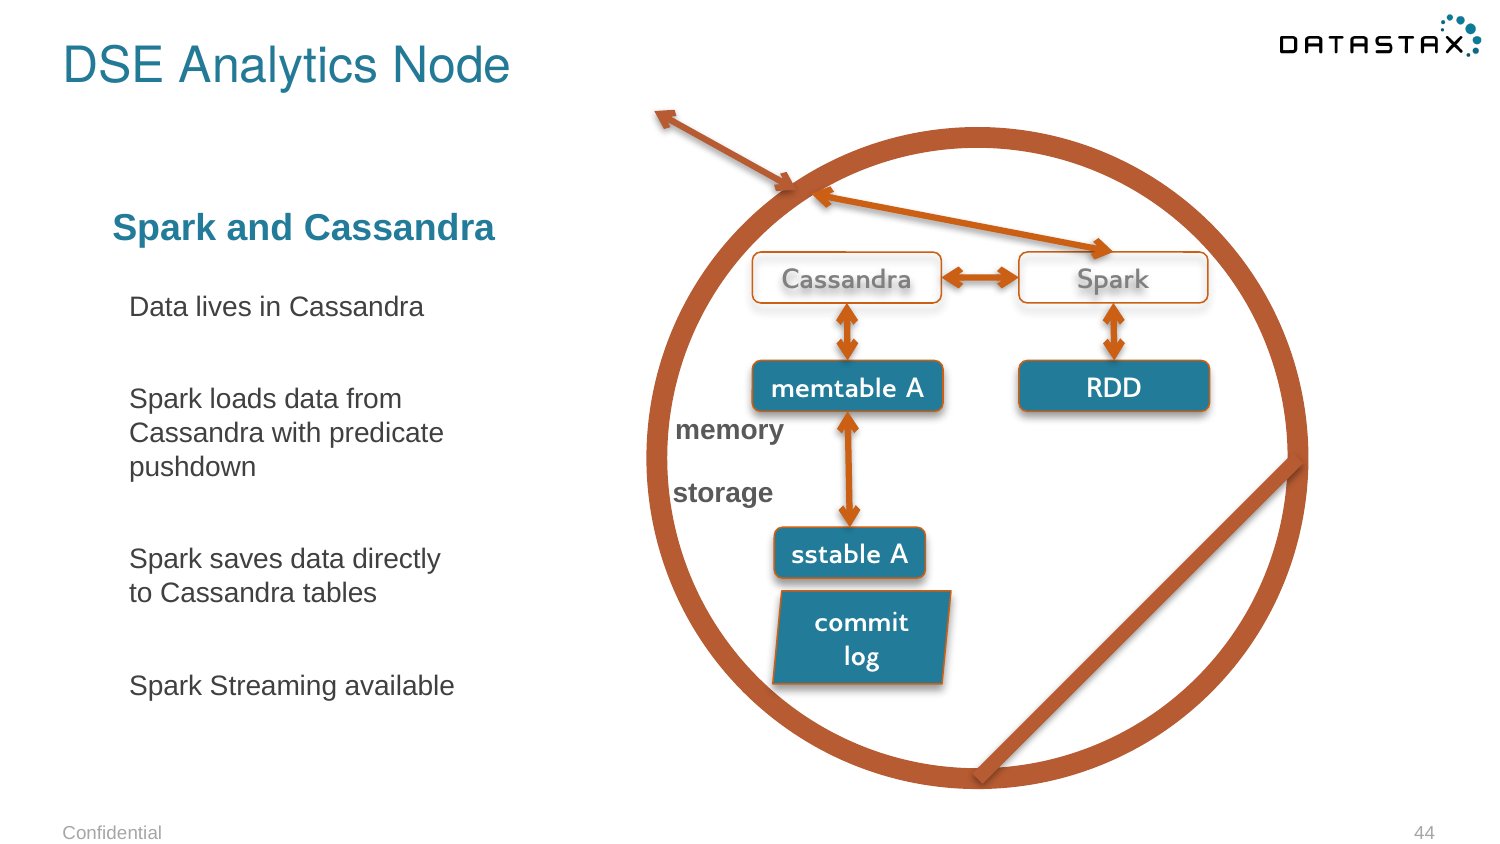

# DSE Analytics Node

Spark and Cassandra
Spark
Cassandra
Data lives in Cassandra

Spark loads data from  Cassandra with predicate pushdown

Spark saves data directly to Cassandra tables

Spark Streaming available
RDD
memtable A
memory
storage
sstable A
commit log
Confidential
44